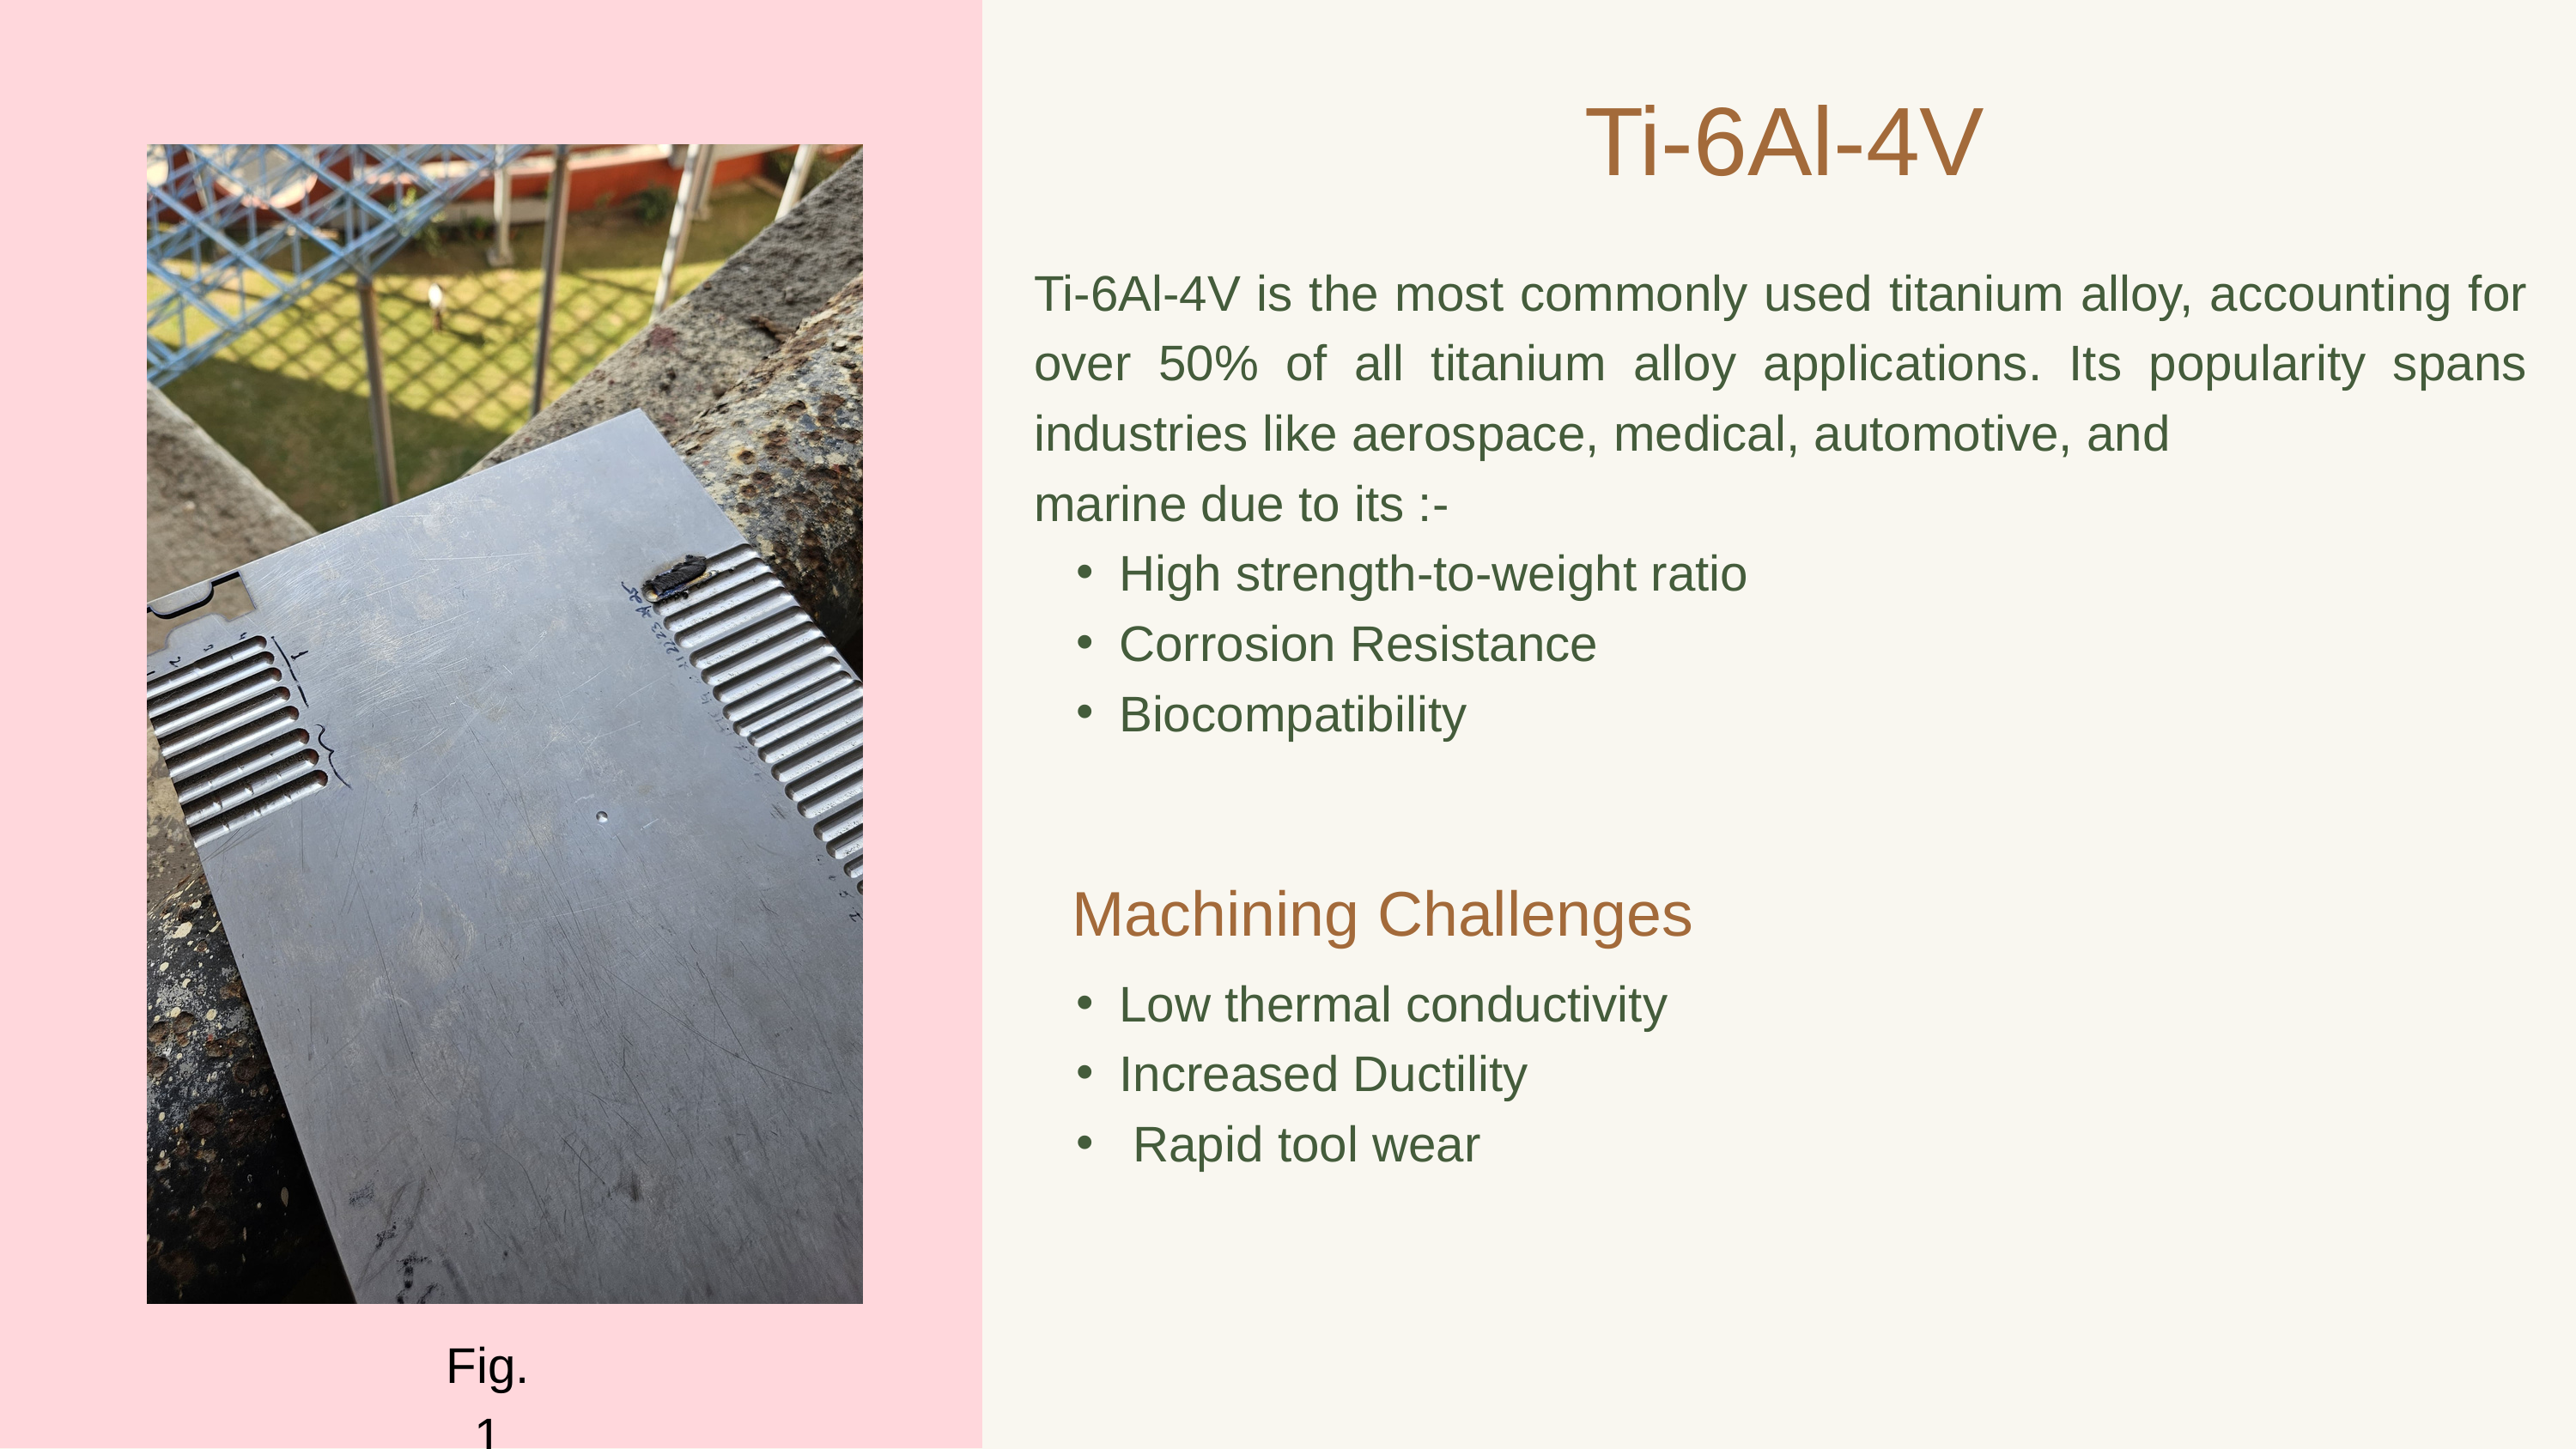

Ti-6Al-4V

Ti-6Al-4V is the most commonly used titanium alloy, accounting for over 50% of all titanium alloy applications. Its popularity spans industries like aerospace, medical, automotive, and
marine due to its :-
High strength-to-weight ratio
Corrosion Resistance
Biocompatibility

Machining Challenges
Low thermal conductivity
Increased Ductility
 Rapid tool wear

Fig. 1